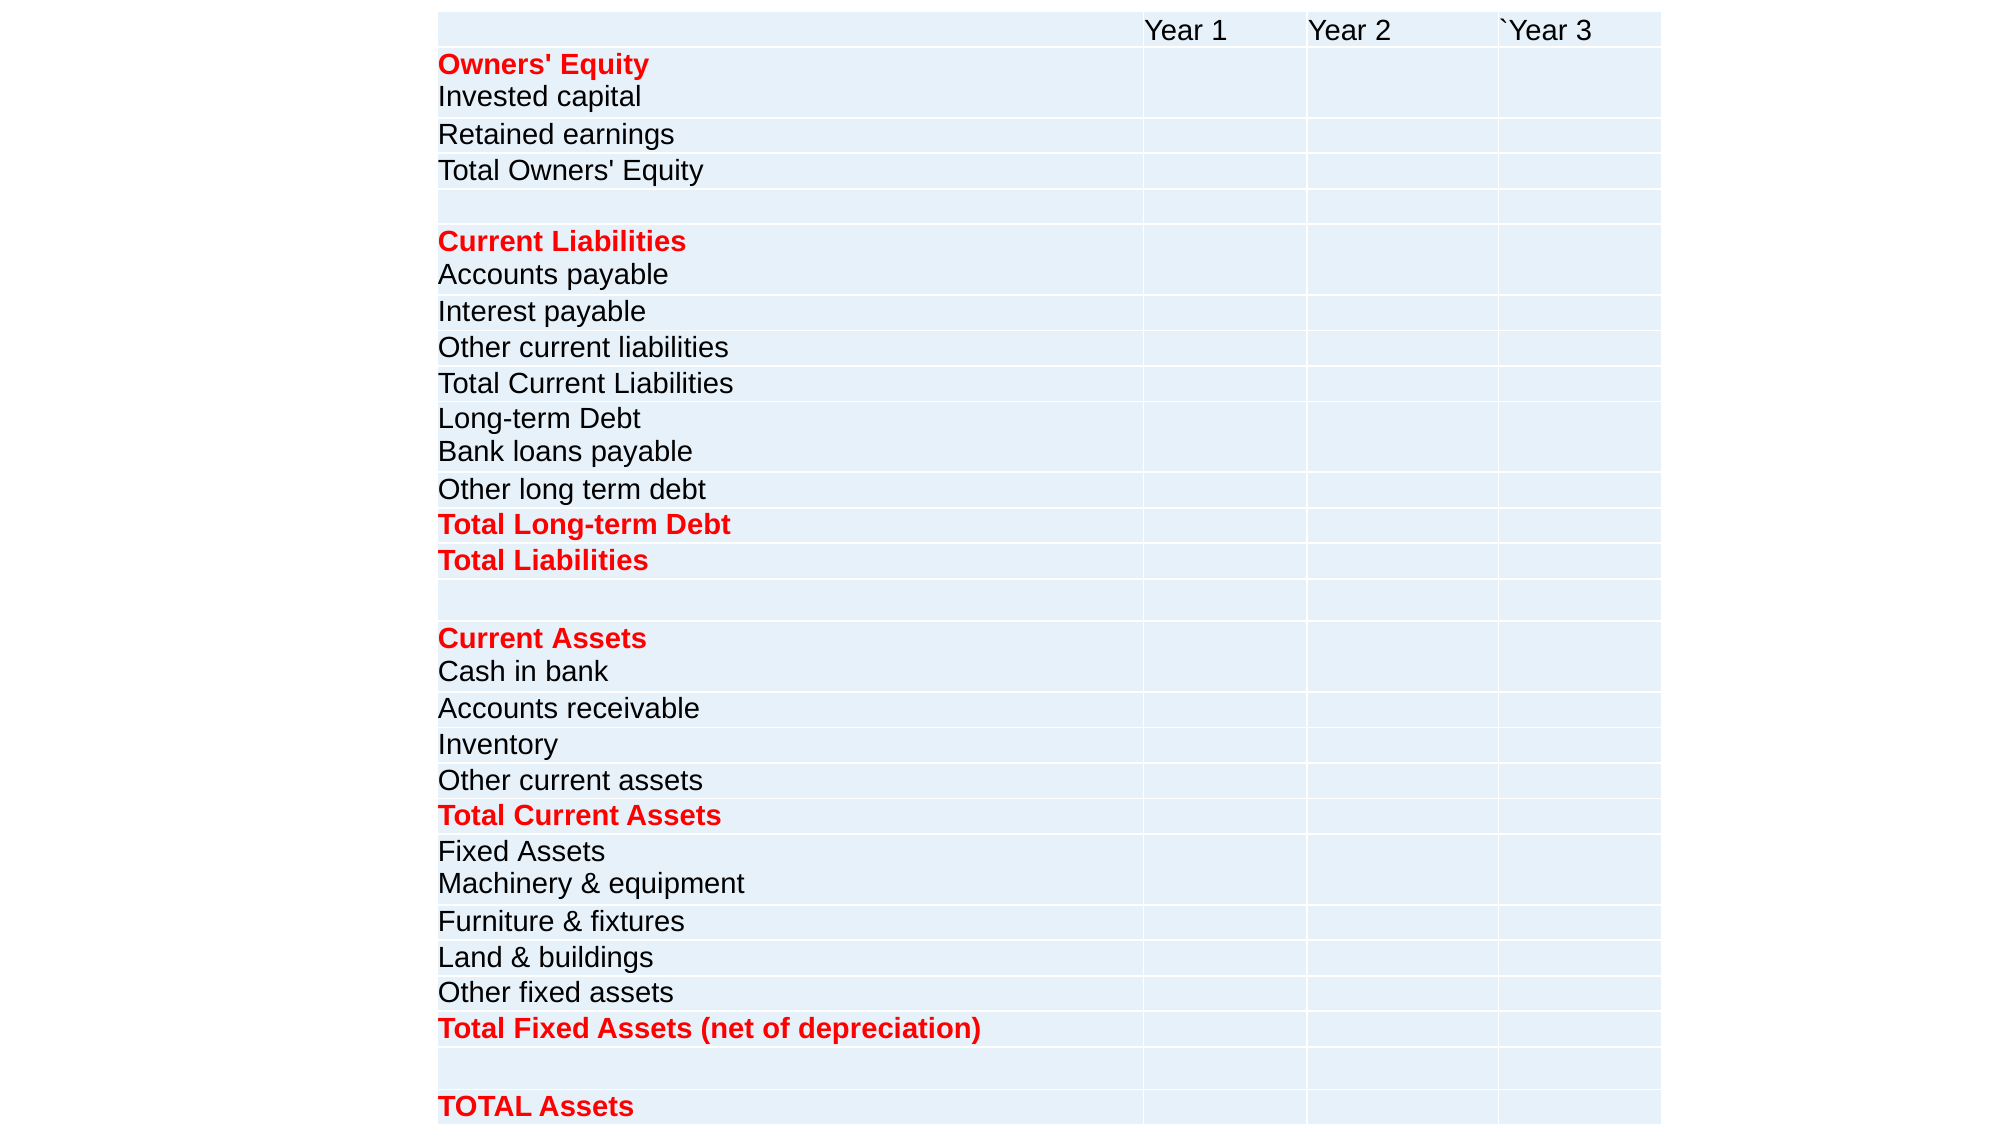

|  | Year 1 | Year 2 | `Year 3 |
| --- | --- | --- | --- |
| Owners' Equity Invested capital |  |  |  |
| Retained earnings |  |  |  |
| Total Owners' Equity |  |  |  |
|  |  |  |  |
| Current Liabilities Accounts payable |  |  |  |
| Interest payable |  |  |  |
| Other current liabilities |  |  |  |
| Total Current Liabilities |  |  |  |
| Long-term Debt Bank loans payable |  |  |  |
| Other long term debt |  |  |  |
| Total Long-term Debt |  |  |  |
| Total Liabilities |  |  |  |
|  |  |  |  |
| Current Assets Cash in bank |  |  |  |
| Accounts receivable |  |  |  |
| Inventory |  |  |  |
| Other current assets |  |  |  |
| Total Current Assets |  |  |  |
| Fixed Assets Machinery & equipment |  |  |  |
| Furniture & fixtures |  |  |  |
| Land & buildings |  |  |  |
| Other fixed assets |  |  |  |
| Total Fixed Assets (net of depreciation) |  |  |  |
|  |  |  |  |
| TOTAL Assets |  |  |  |